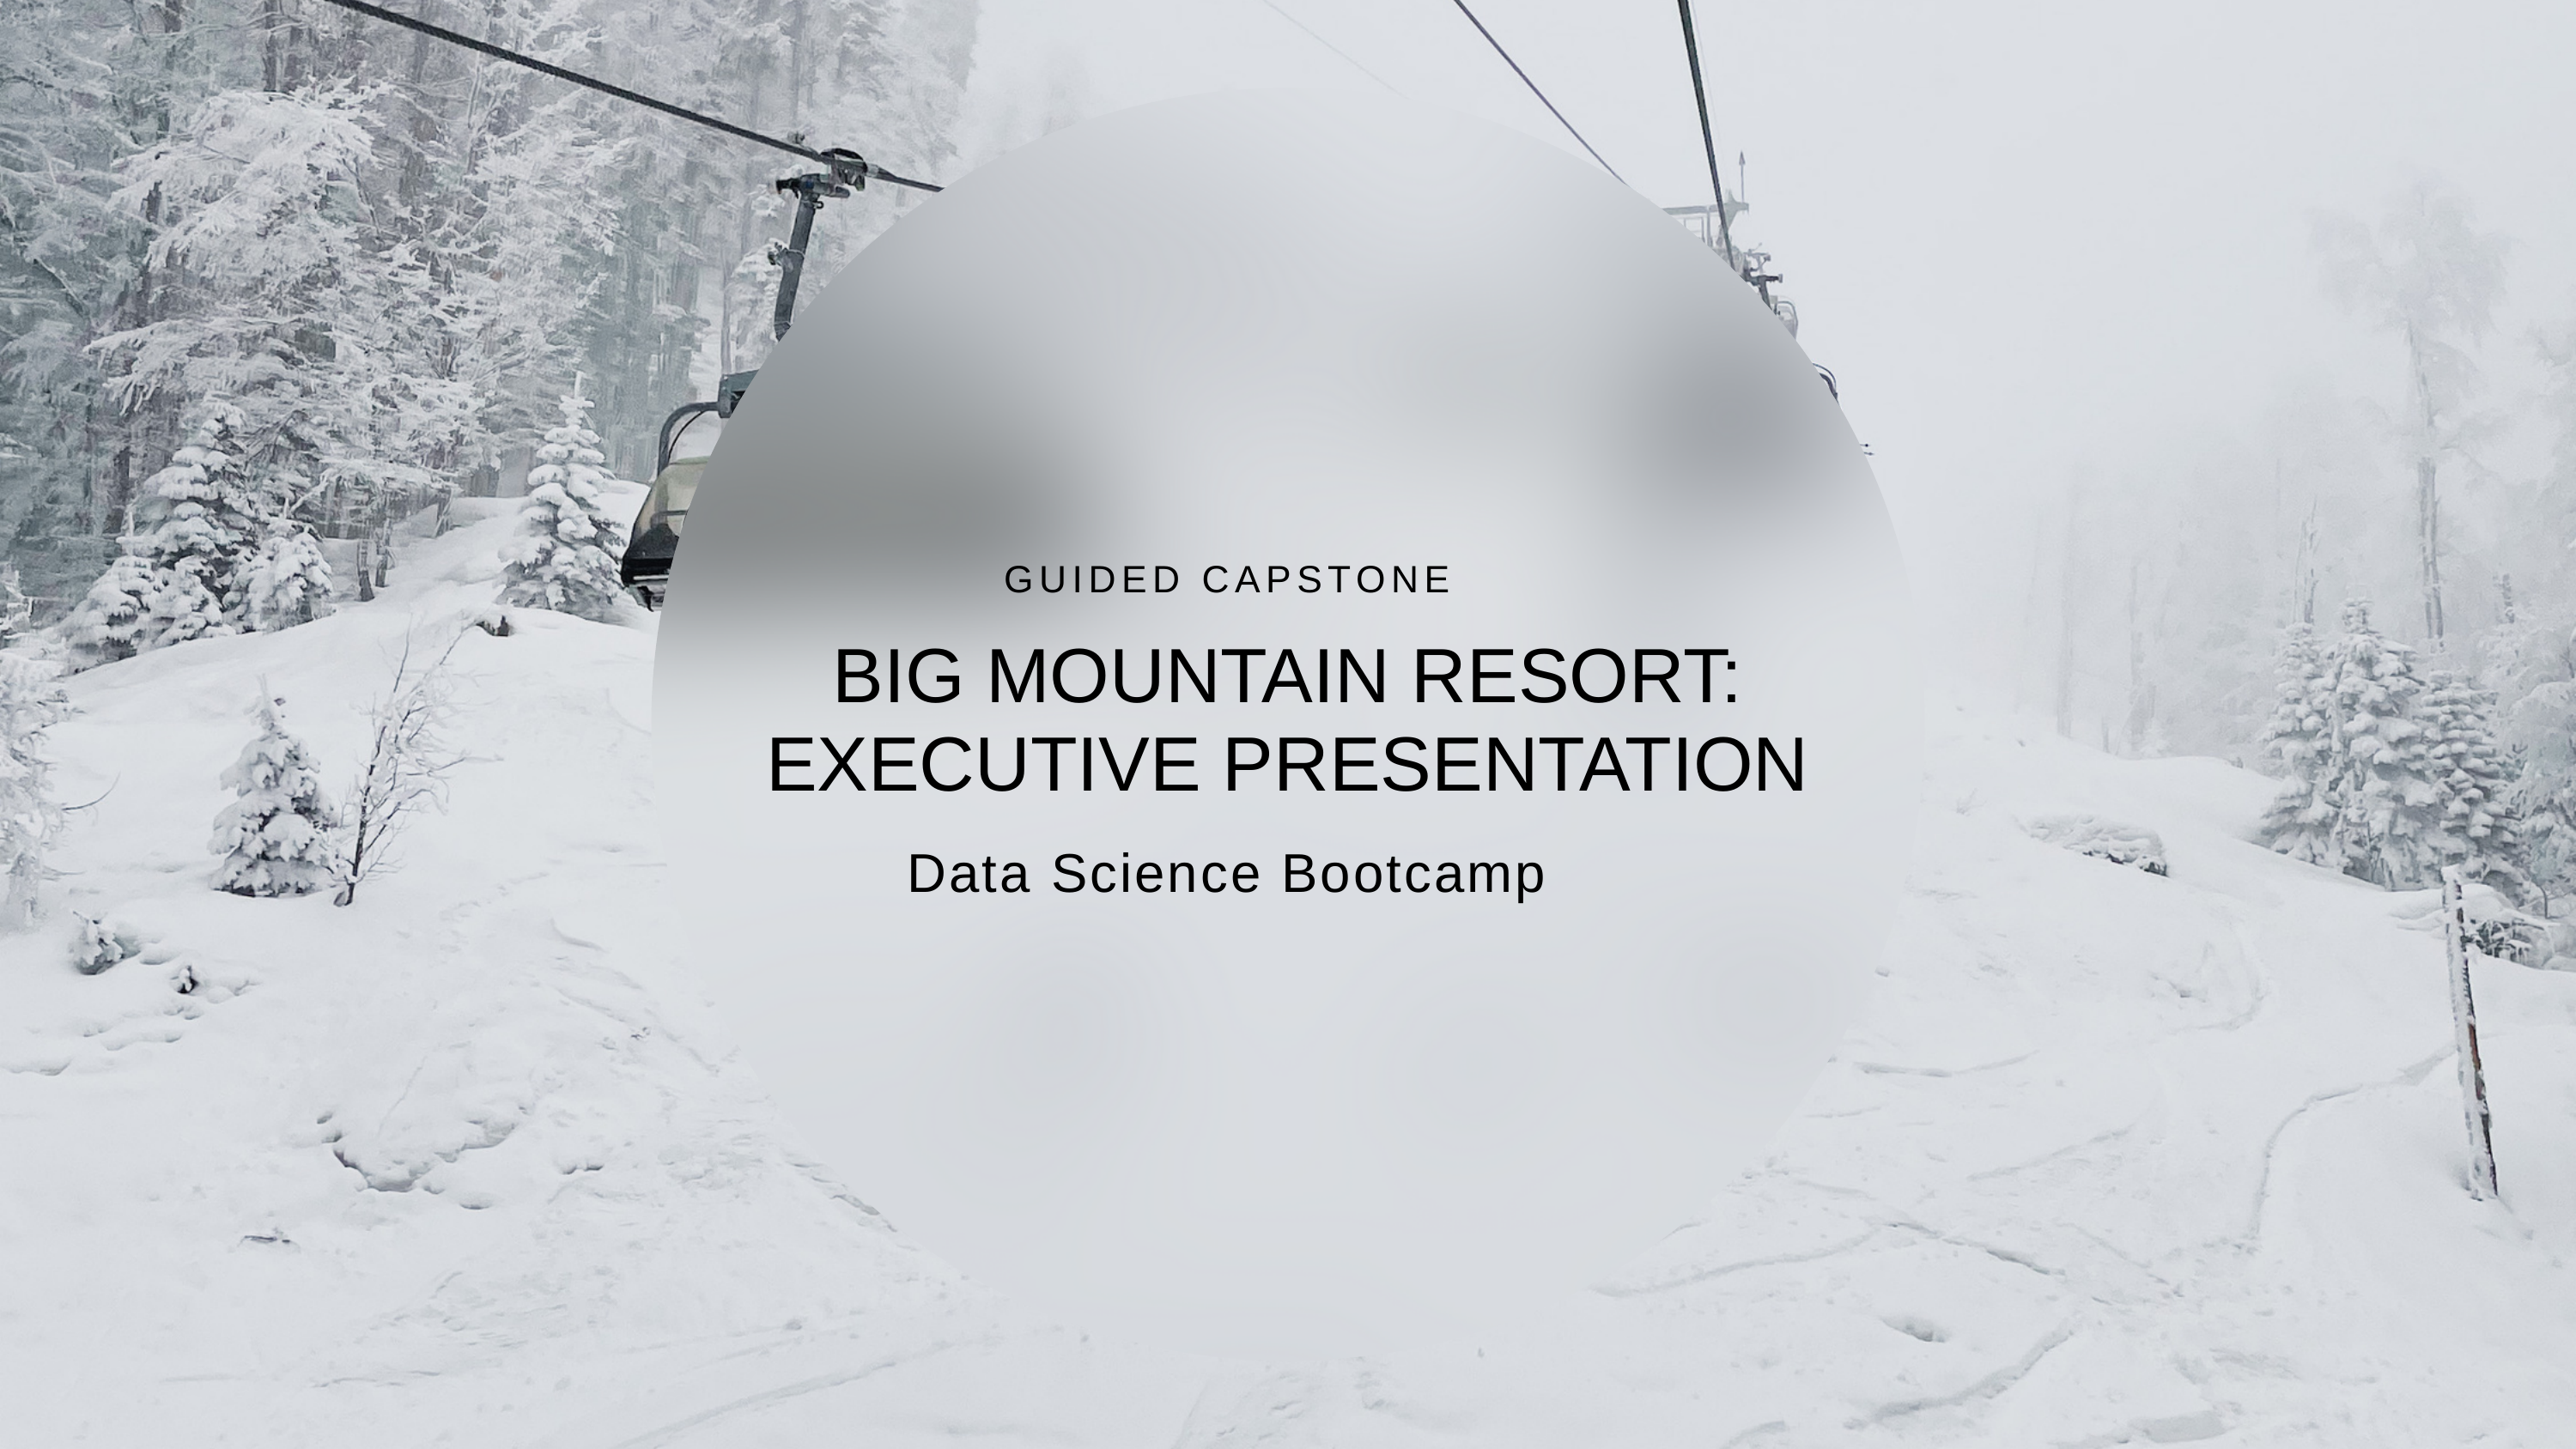

GUIDED CAPSTONE
BIG MOUNTAIN RESORT: EXECUTIVE PRESENTATION
Data Science Bootcamp